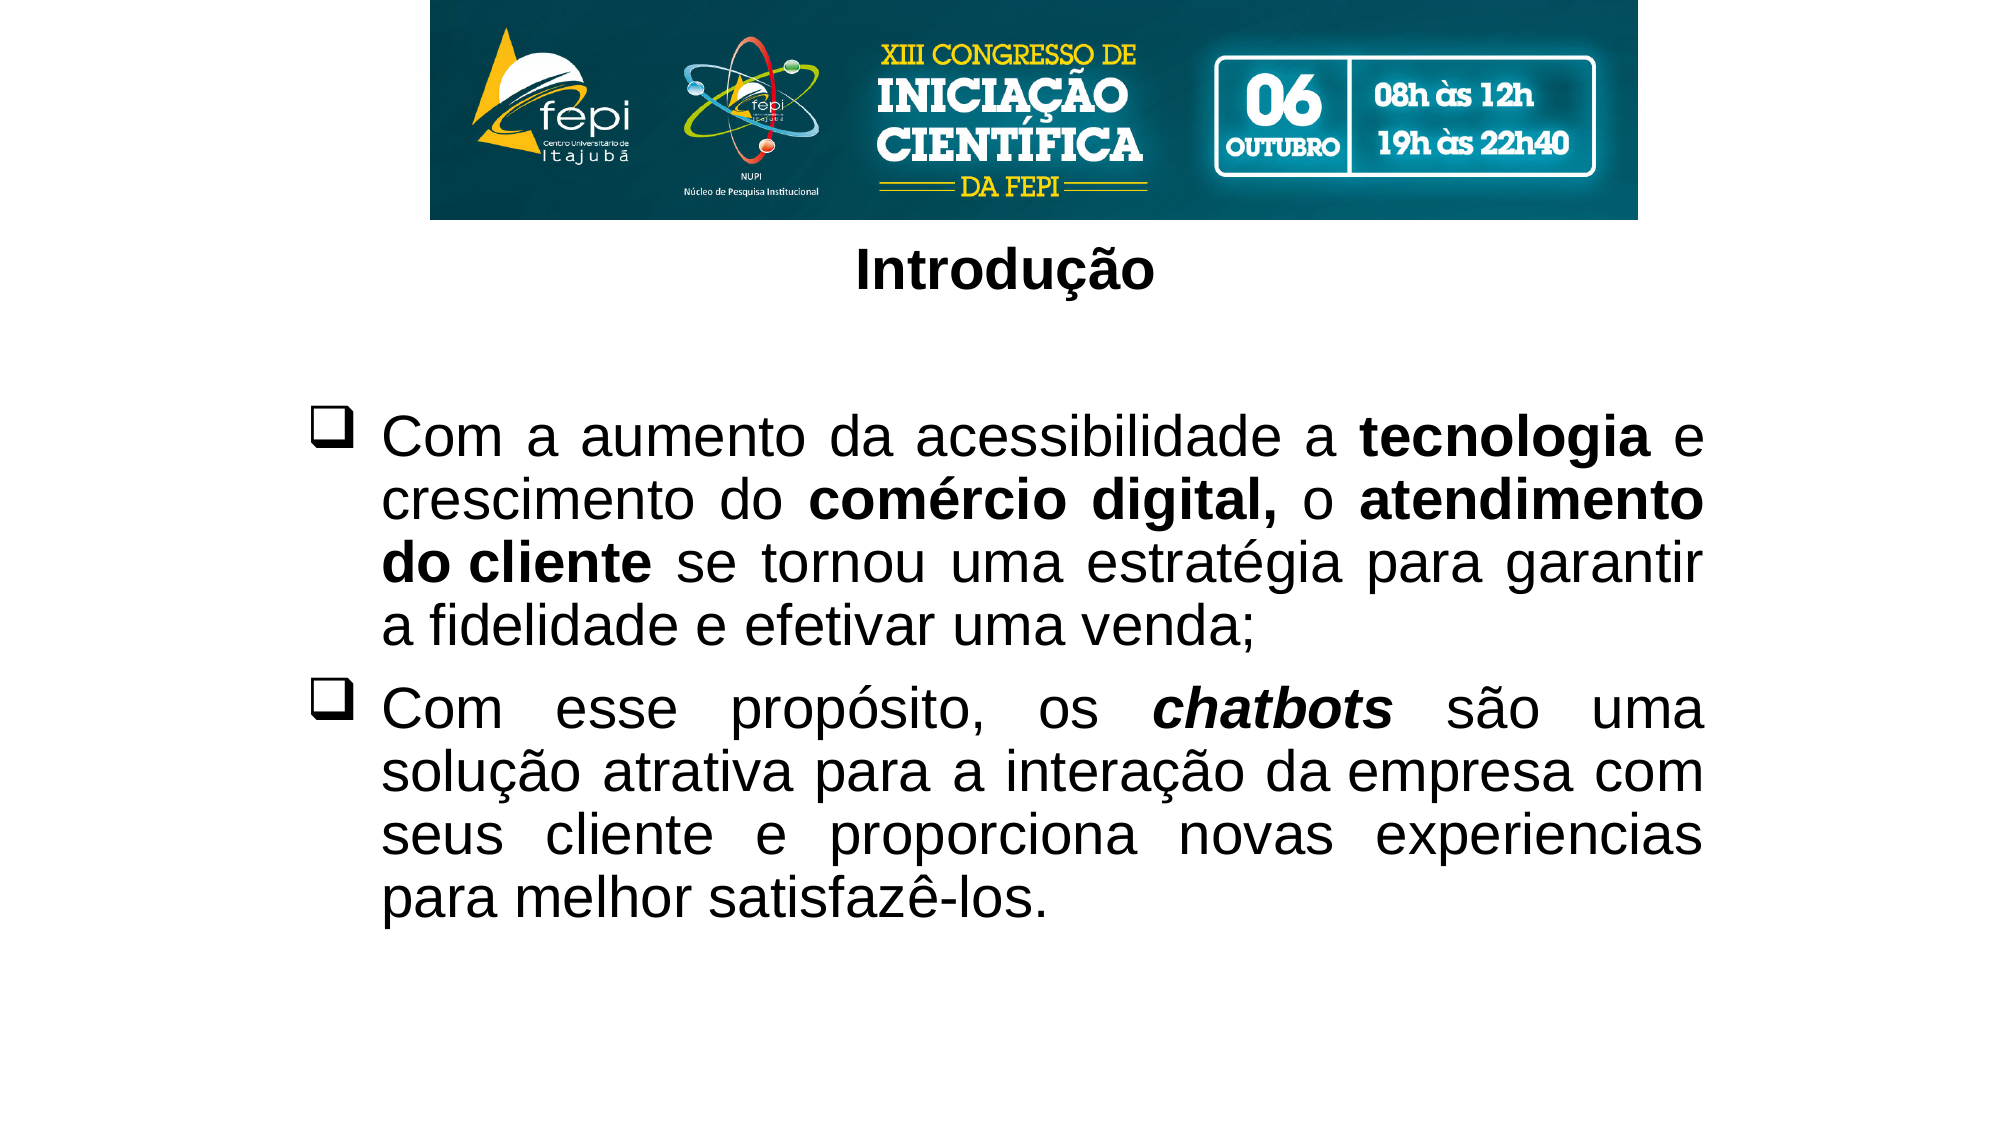

Introdução

Com a aumento da acessibilidade a tecnologia e crescimento do comércio digital, o atendimento do cliente se tornou uma estratégia para garantir a fidelidade e efetivar uma venda;
Com esse propósito, os chatbots são uma solução atrativa para a interação da empresa com seus cliente e proporciona novas experiencias para melhor satisfazê-los.